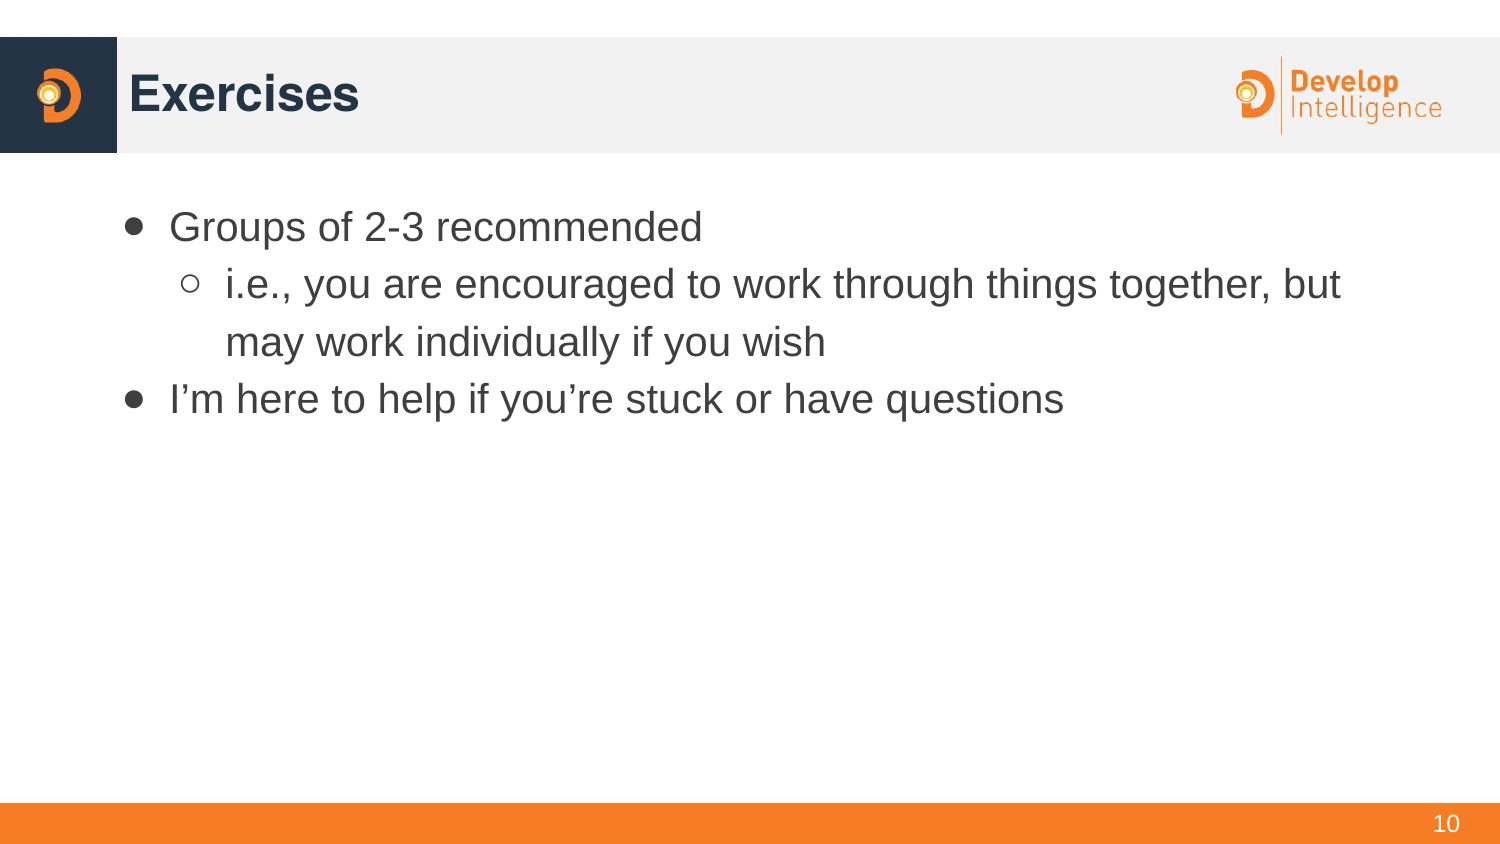

# Exercises
Groups of 2-3 recommended
i.e., you are encouraged to work through things together, but may work individually if you wish
I’m here to help if you’re stuck or have questions

10